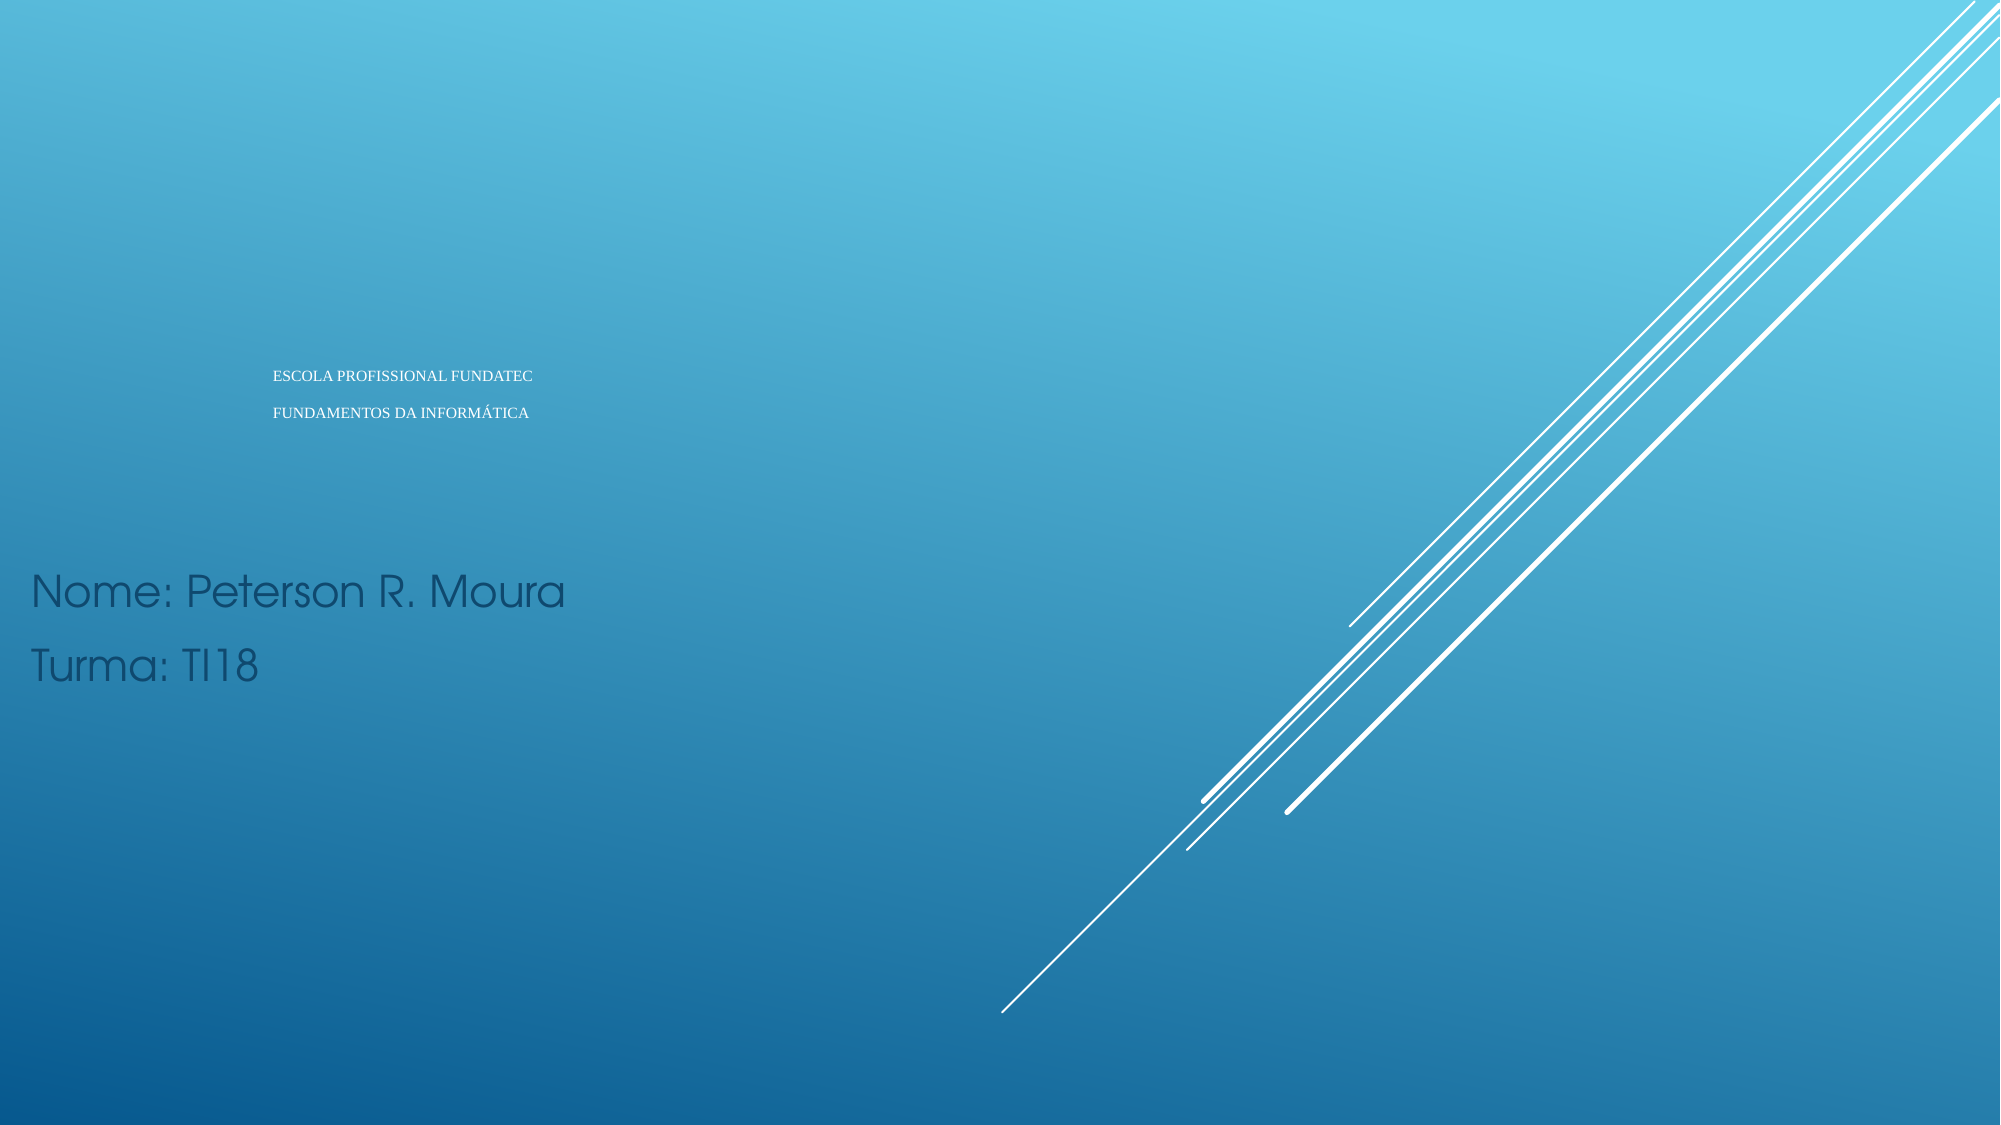

# Escola Profissional fundatec Fundamentos da Informática
Nome: Peterson R. Moura
Turma: TI18